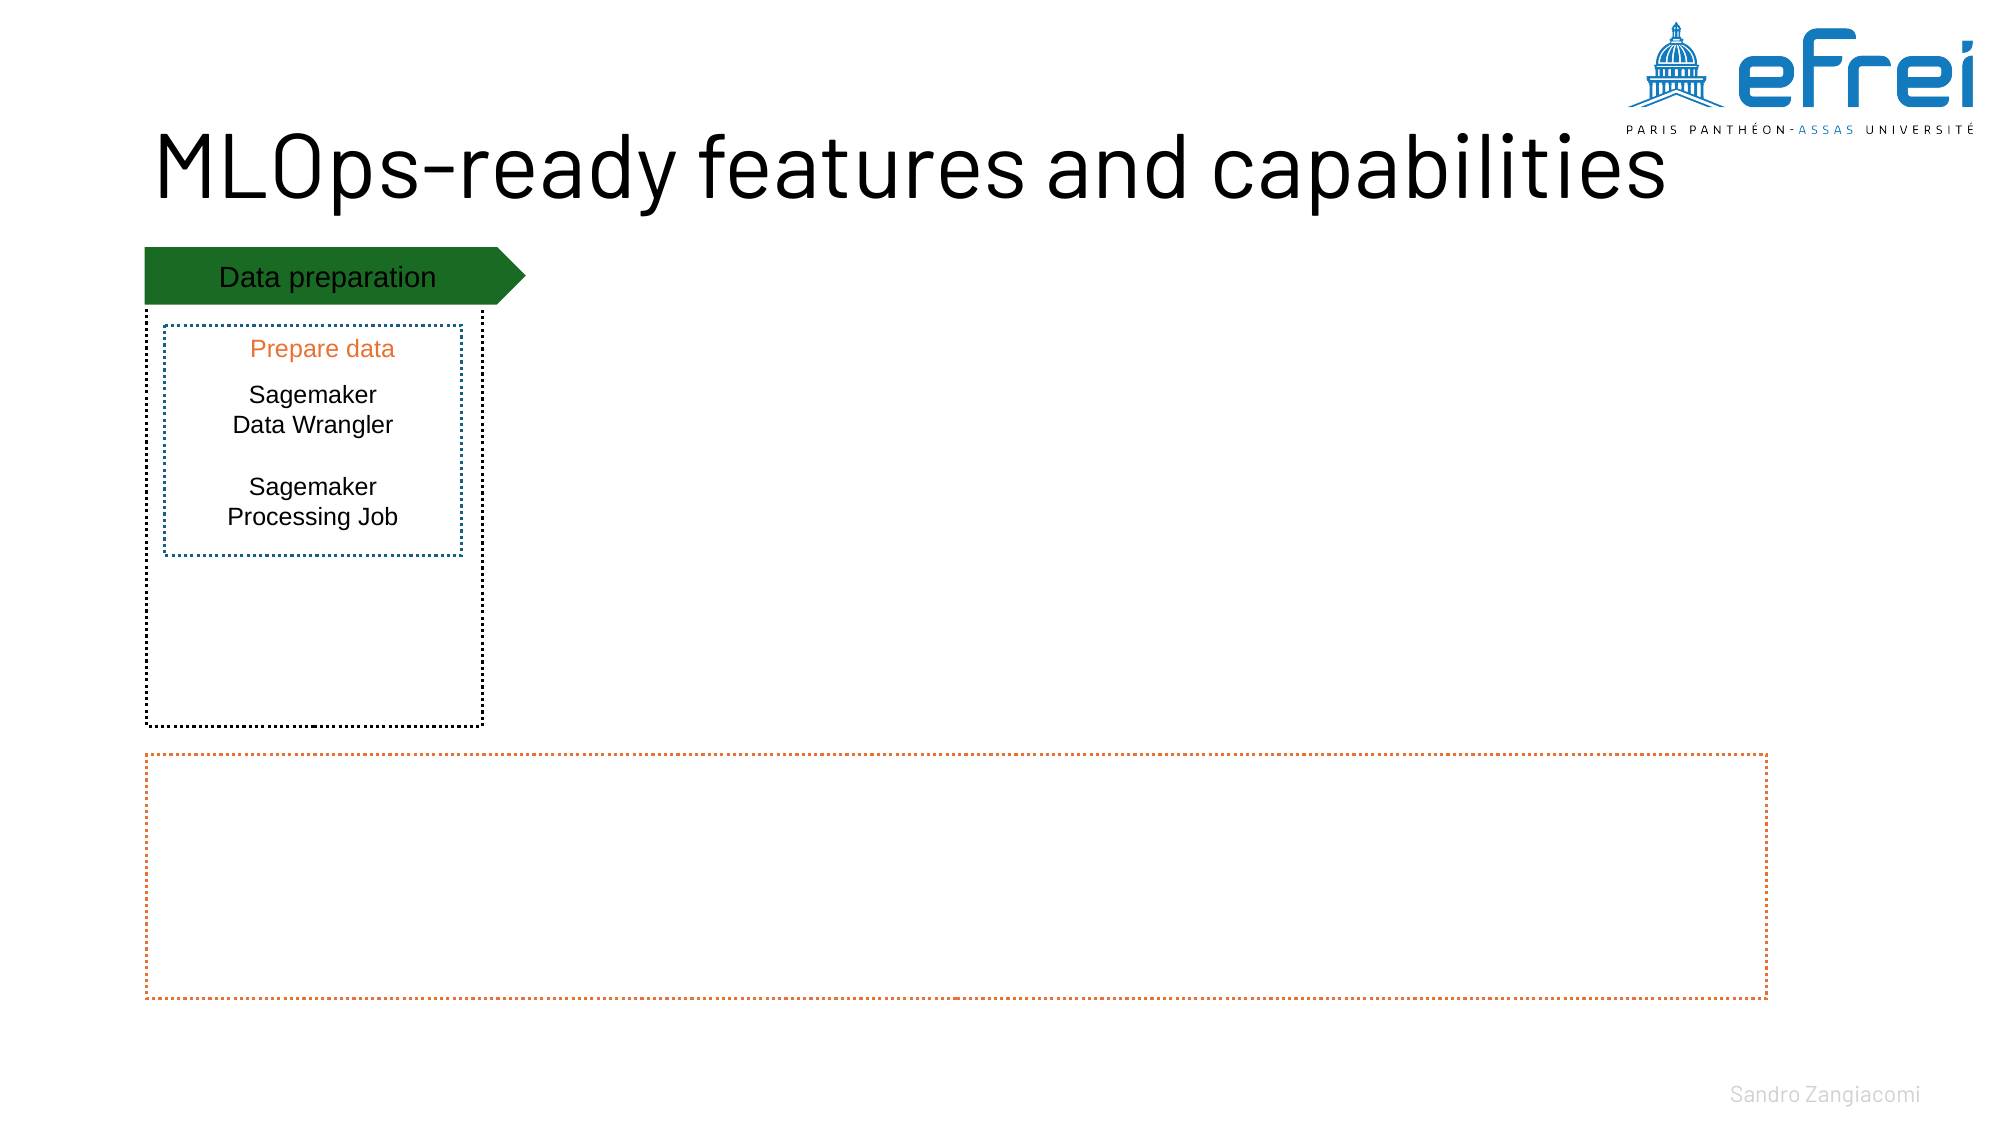

# MLOps-ready features and capabilities
Data preparation

   Prepare data

Sagemaker
Data Wrangler
Sagemaker
Processing Job